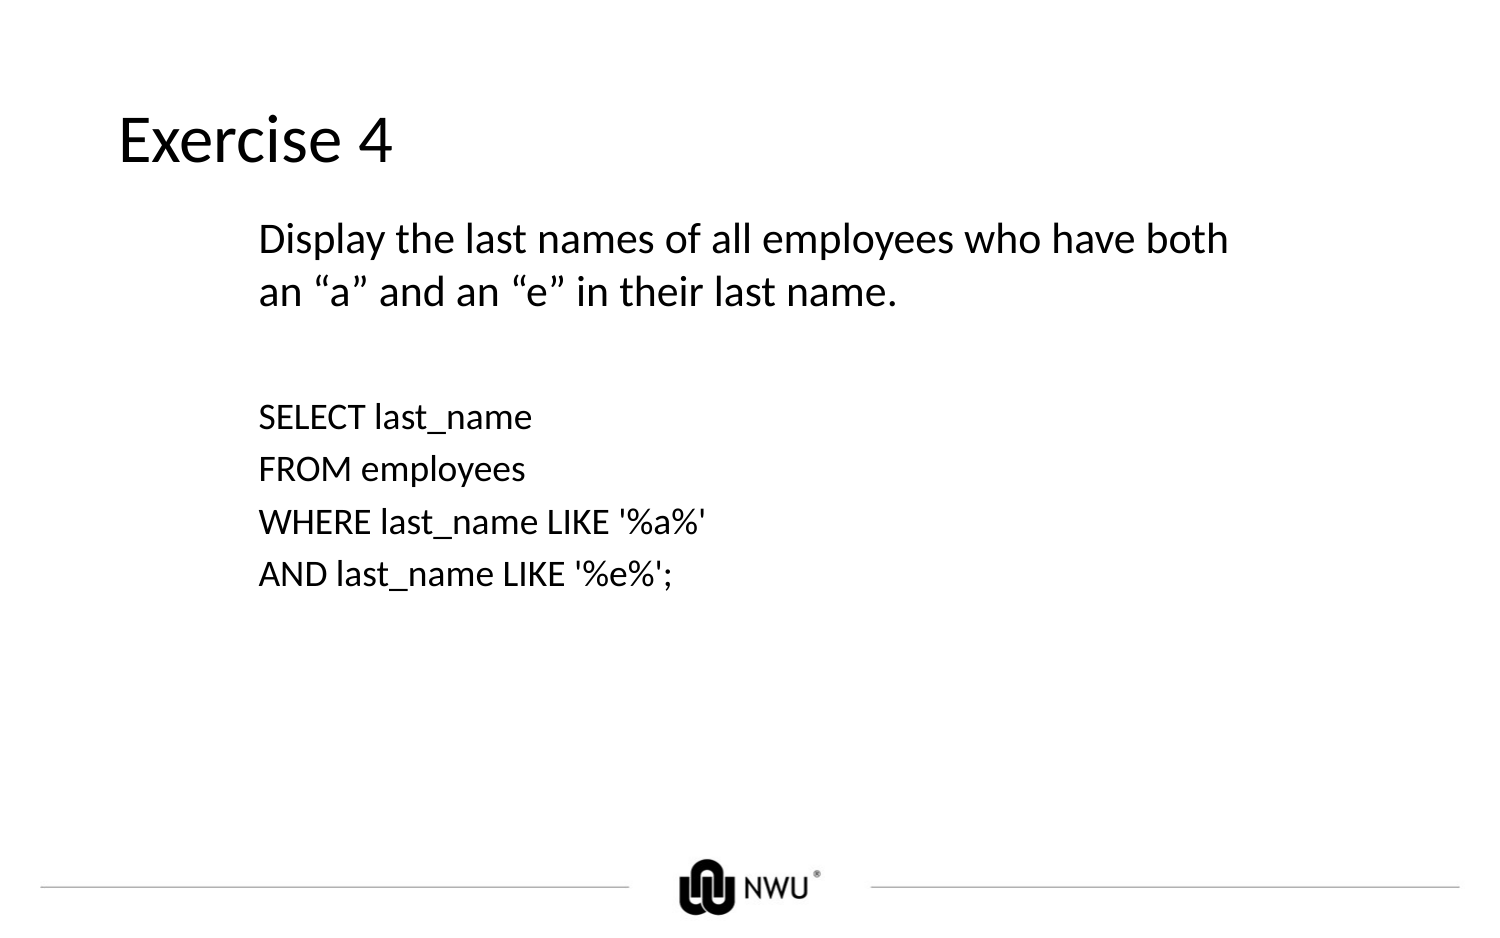

# Exercise 4
Display the last names of all employees who have both an “a” and an “e” in their last name.
SELECT last_name
FROM employees
WHERE last_name LIKE '%a%'
AND last_name LIKE '%e%';